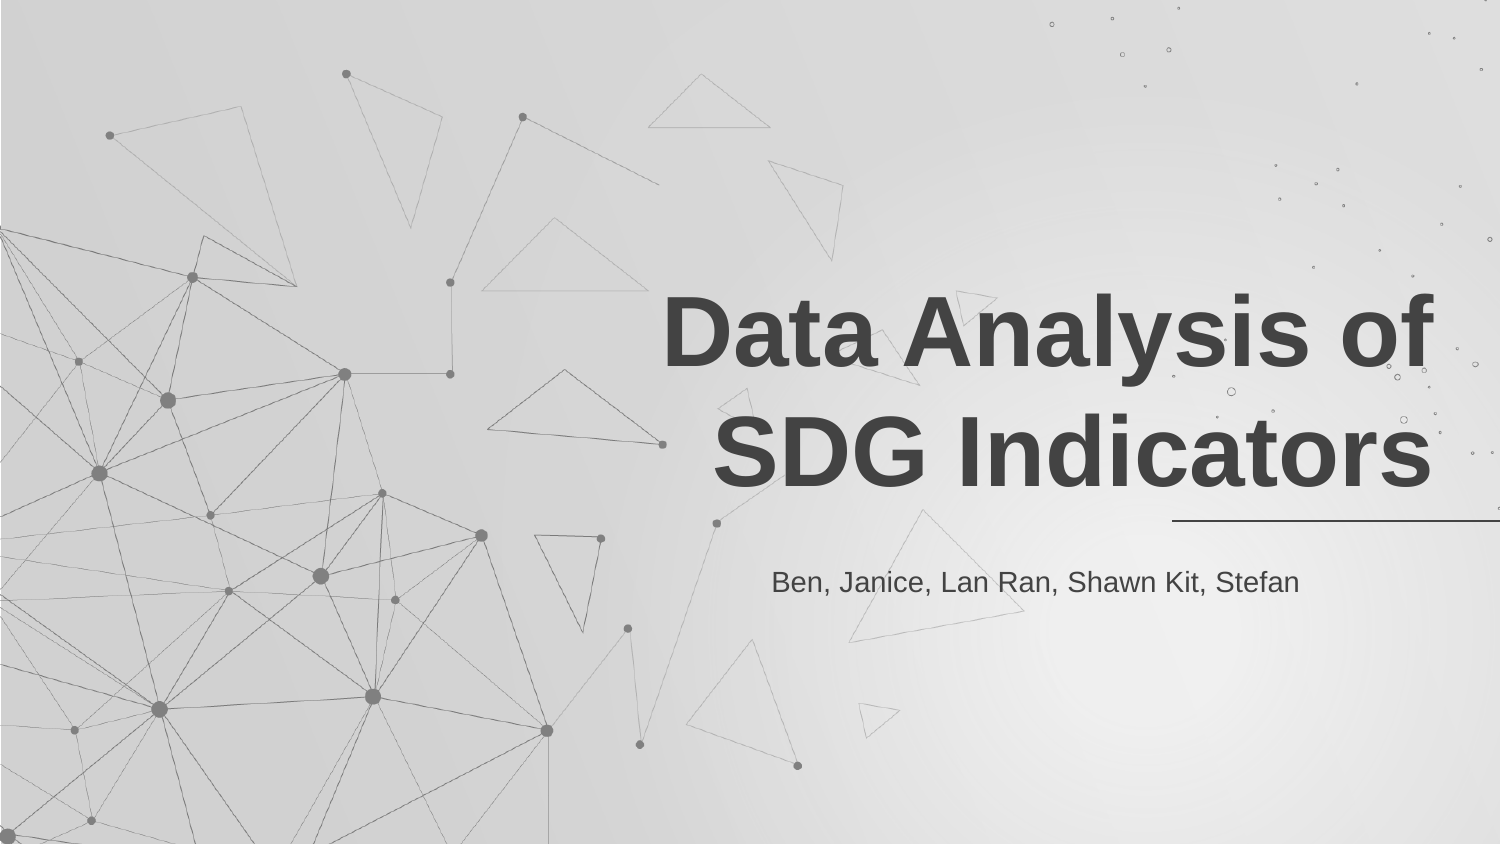

# Data Analysis of SDG Indicators
Ben, Janice, Lan Ran, Shawn Kit, Stefan